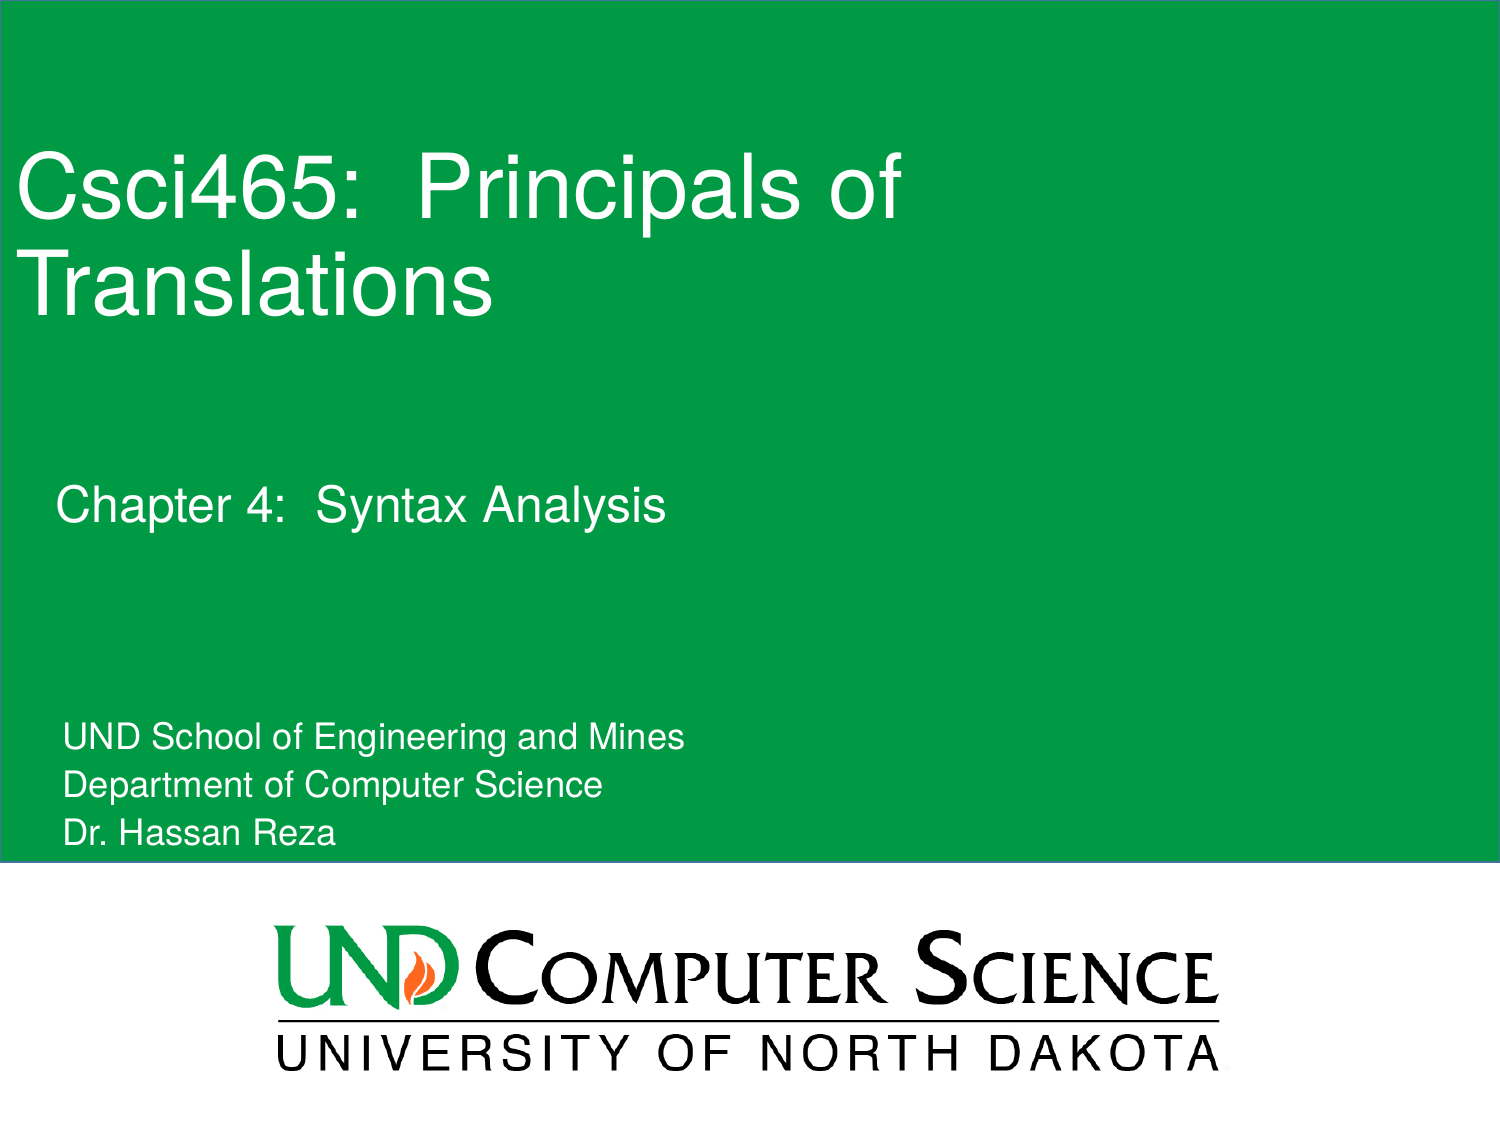

# Csci465:  Principals of Translations

Chapter 4:  Syntax Analysis

UND School of Engineering and Mines
Department of Computer Science
Dr. Hassan Reza
1